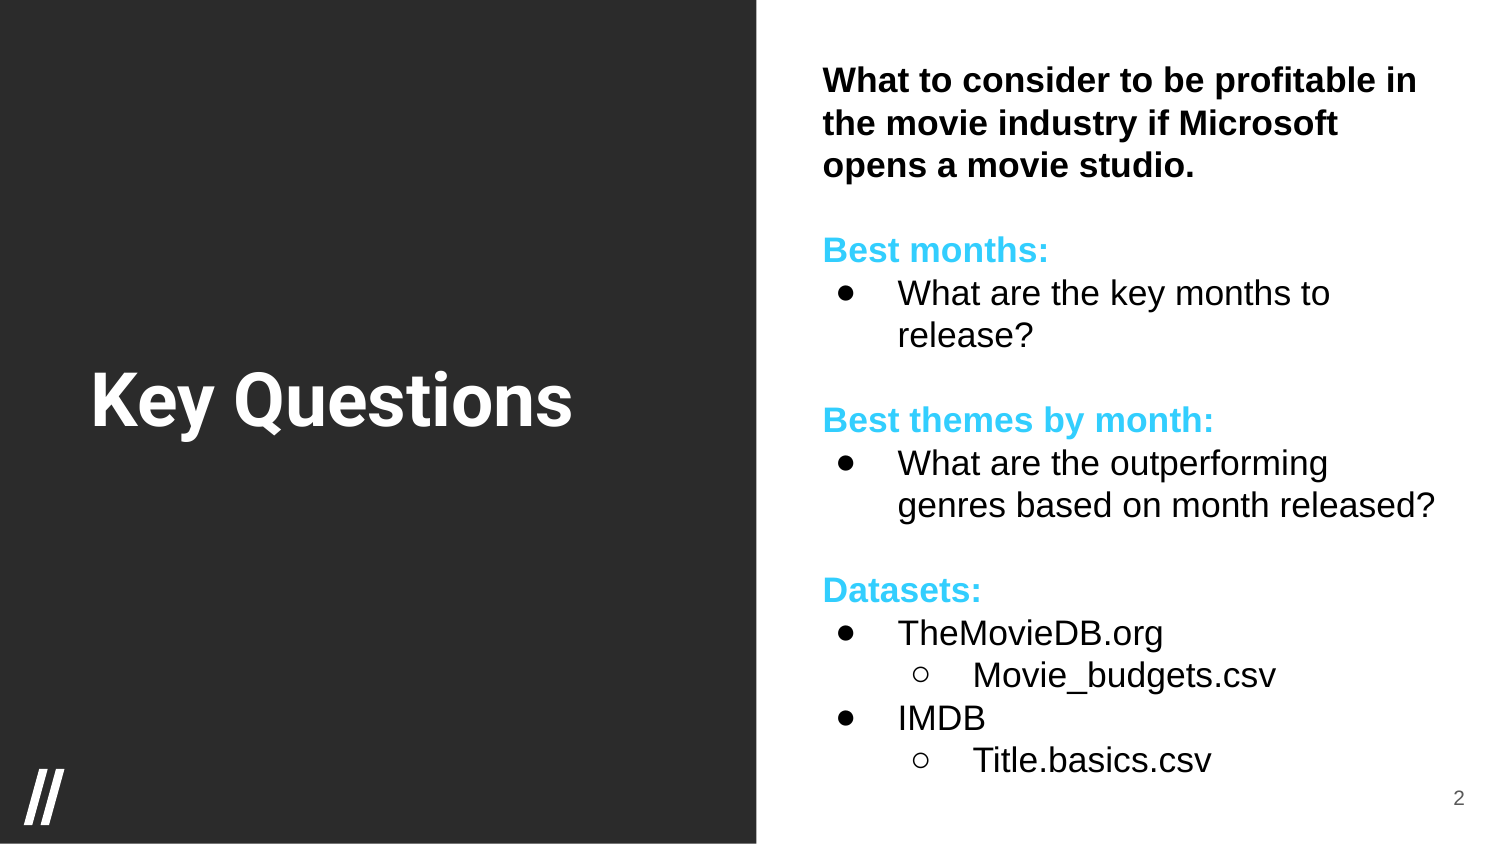

What to consider to be profitable in the movie industry if Microsoft opens a movie studio.

Best months:
What are the key months to release?

Best themes by month:
What are the outperforming genres based on month released?

Datasets:
TheMovieDB.org
Movie_budgets.csv
IMDB
Title.basics.csv

Key Questions

2